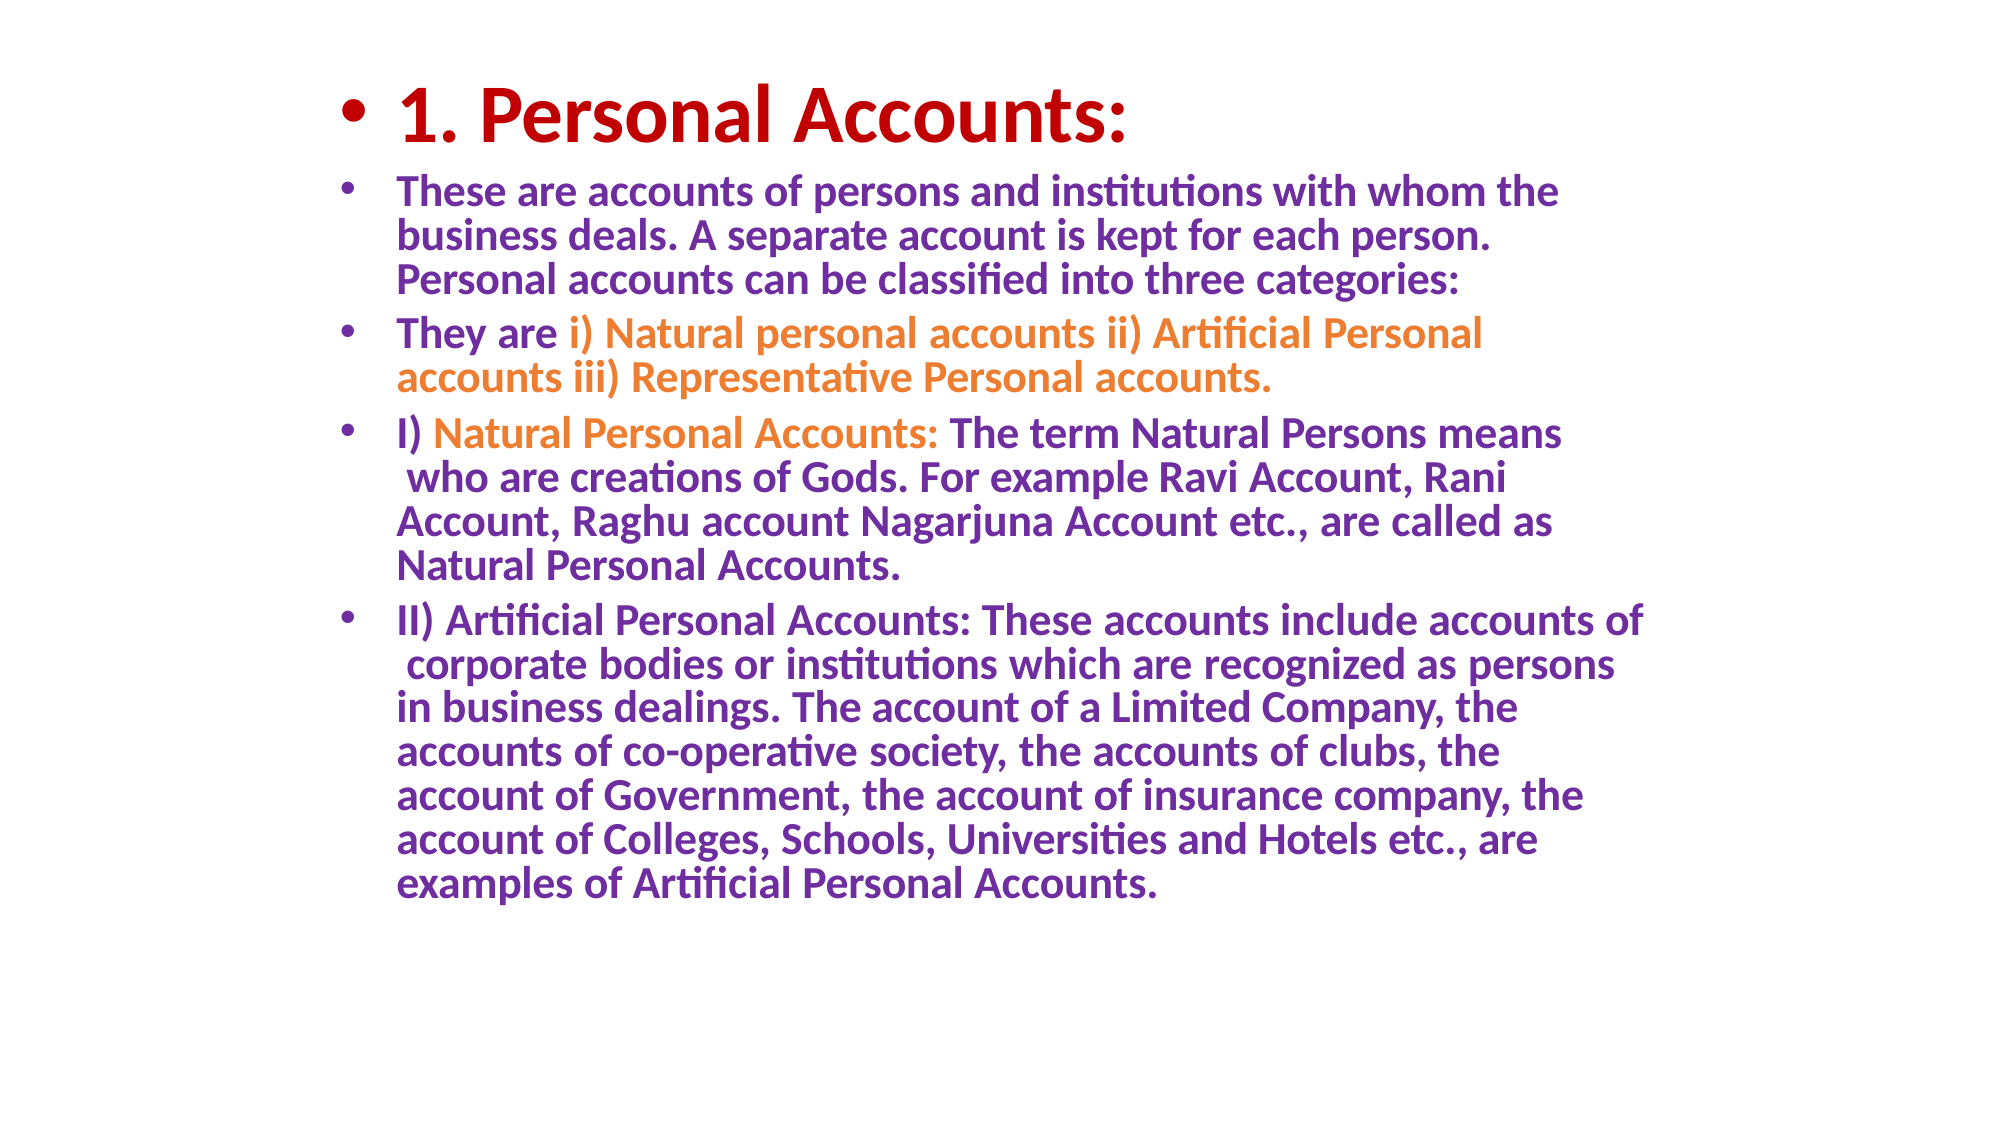

1. Personal Accounts:
These are accounts of persons and institutions with whom the  business deals. A separate account is kept for each person.  Personal accounts can be classified into three categories:
They are i) Natural personal accounts ii) Artificial Personal  accounts iii) Representative Personal accounts.
I) Natural Personal Accounts: The term Natural Persons means  who are creations of Gods. For example Ravi Account, Rani  Account, Raghu account Nagarjuna Account etc., are called as  Natural Personal Accounts.
II) Artificial Personal Accounts: These accounts include accounts of  corporate bodies or institutions which are recognized as persons  in business dealings. The account of a Limited Company, the  accounts of co-operative society, the accounts of clubs, the  account of Government, the account of insurance company, the  account of Colleges, Schools, Universities and Hotels etc., are  examples of Artificial Personal Accounts.